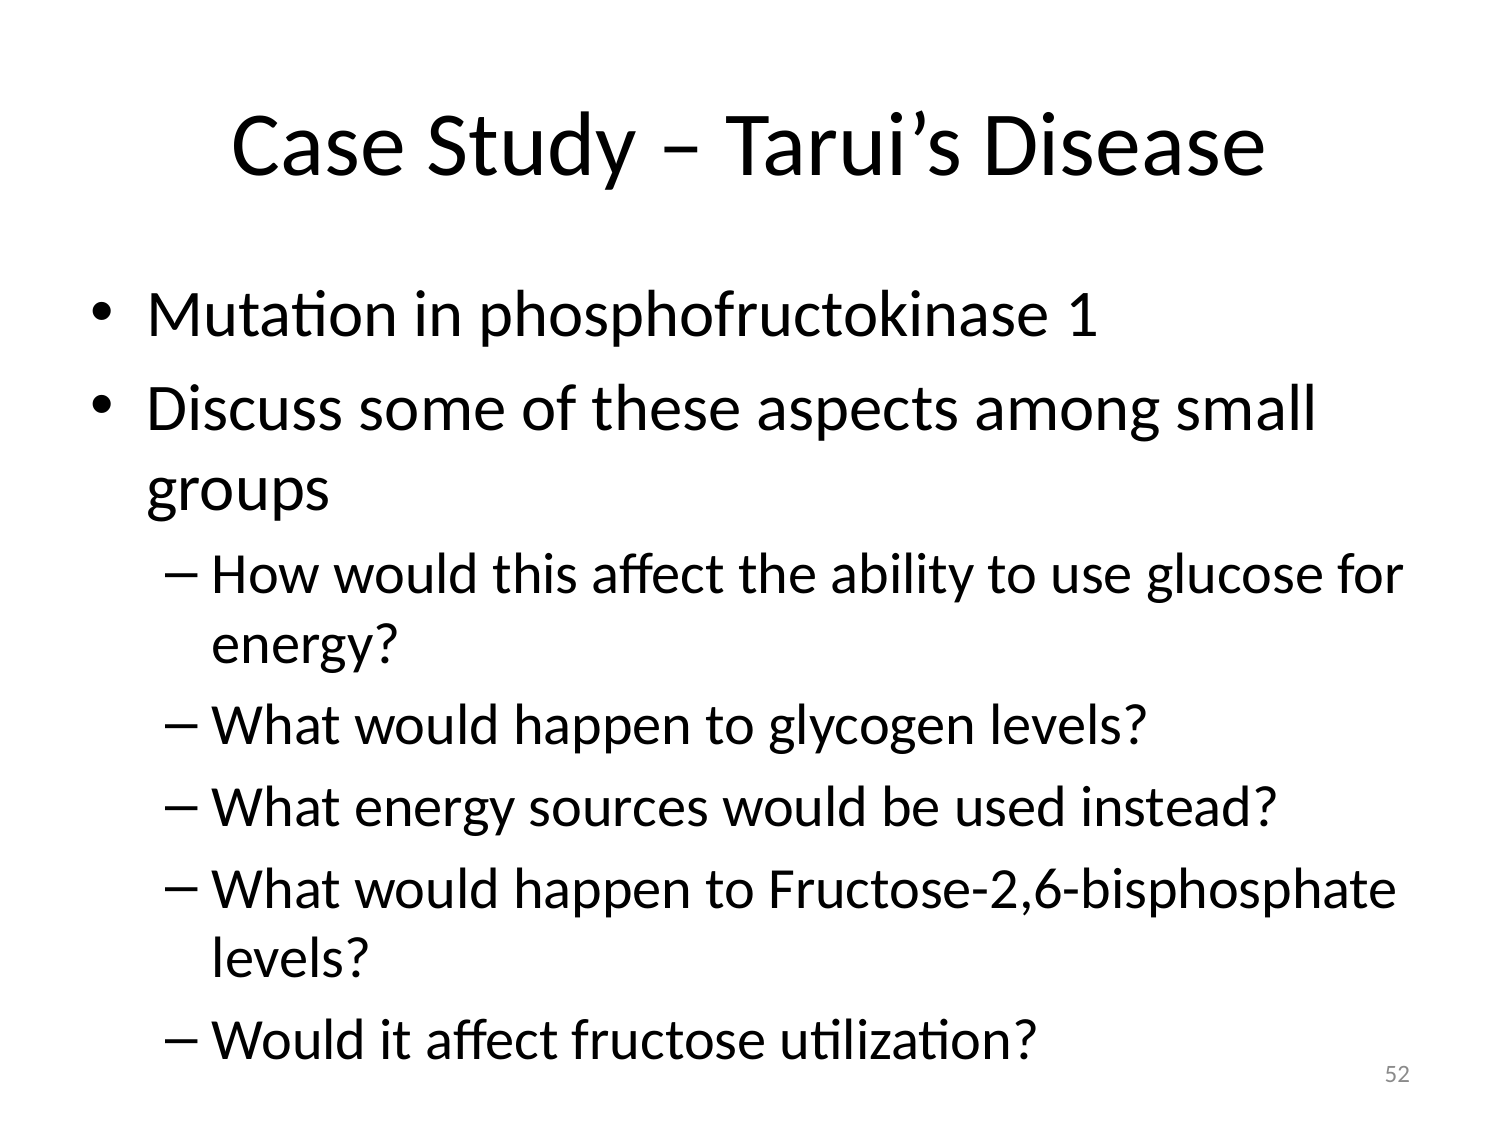

# Case Study – Tarui’s Disease
Mutation in phosphofructokinase 1
Discuss some of these aspects among small groups
How would this affect the ability to use glucose for energy?
What would happen to glycogen levels?
What energy sources would be used instead?
What would happen to Fructose-2,6-bisphosphate levels?
Would it affect fructose utilization?

52